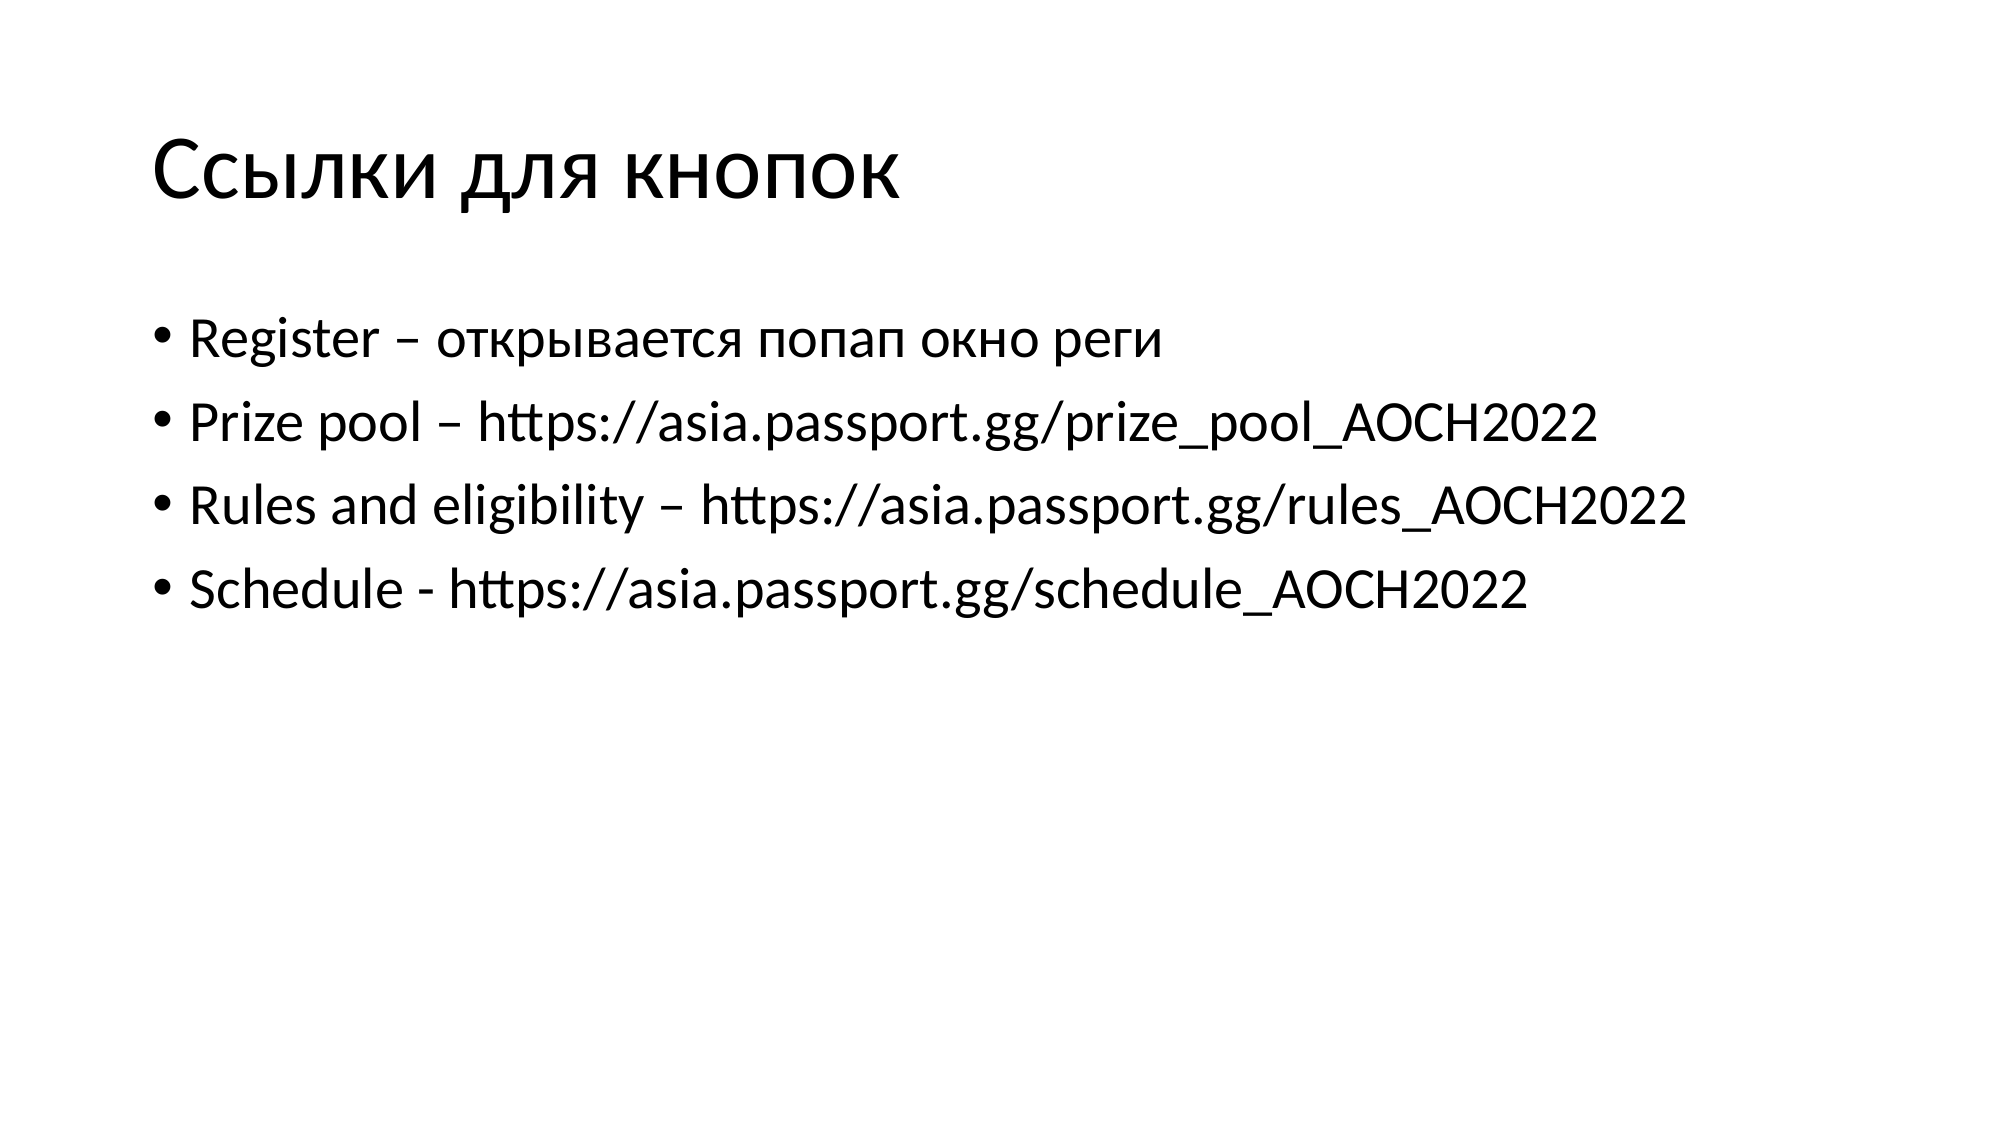

# Cсылки для кнопок
Register – открывается попап окно реги
Prize pool – https://asia.passport.gg/prize_pool_AOCH2022
Rules and eligibility – https://asia.passport.gg/rules_AOCH2022
Schedule - https://asia.passport.gg/schedule_AOCH2022